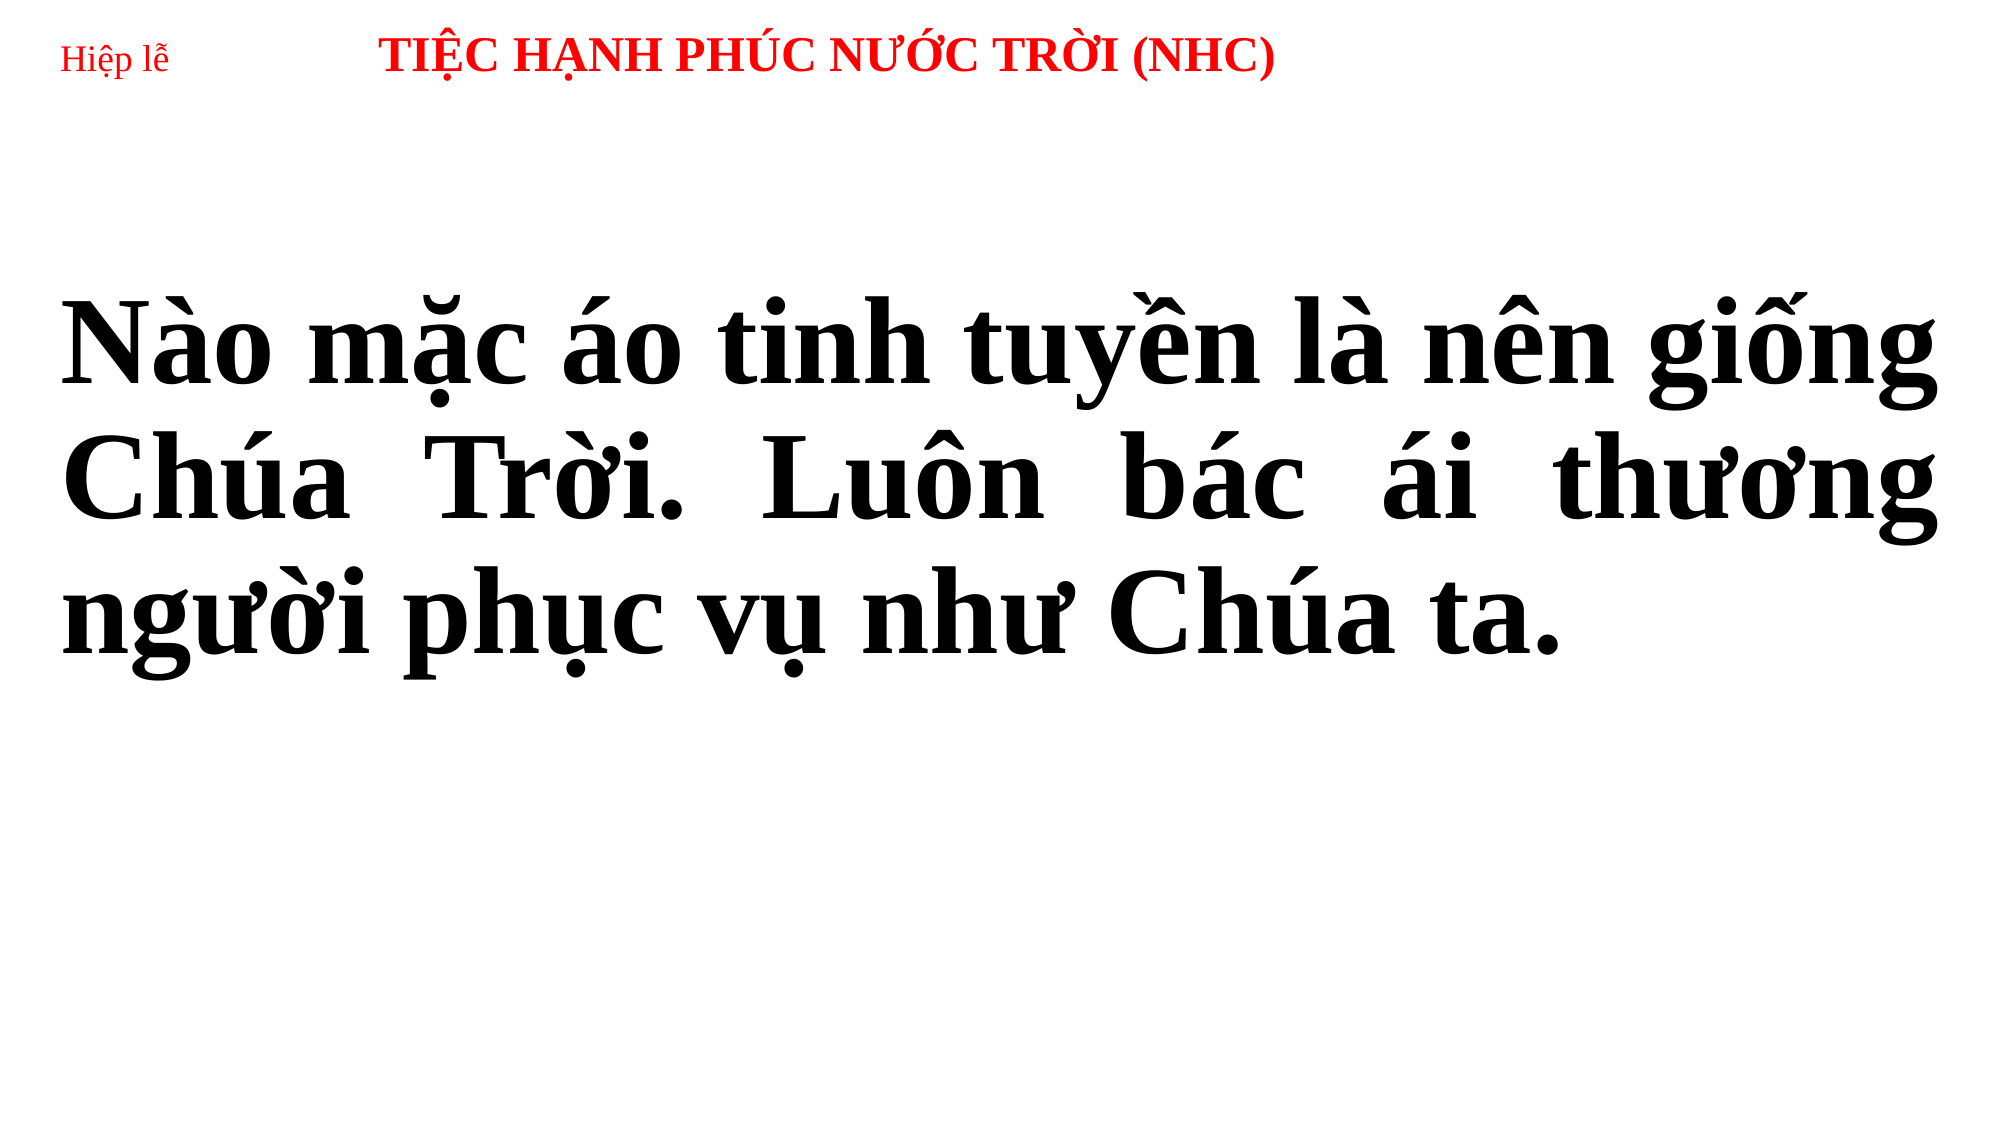

# Hiệp lễ                      TIỆC HẠNH PHÚC NƯỚC TRỜI (NHC)
Nào mặc áo tinh tuyền là nên giống Chúa Trời. Luôn bác ái thương người phục vụ như Chúa ta.